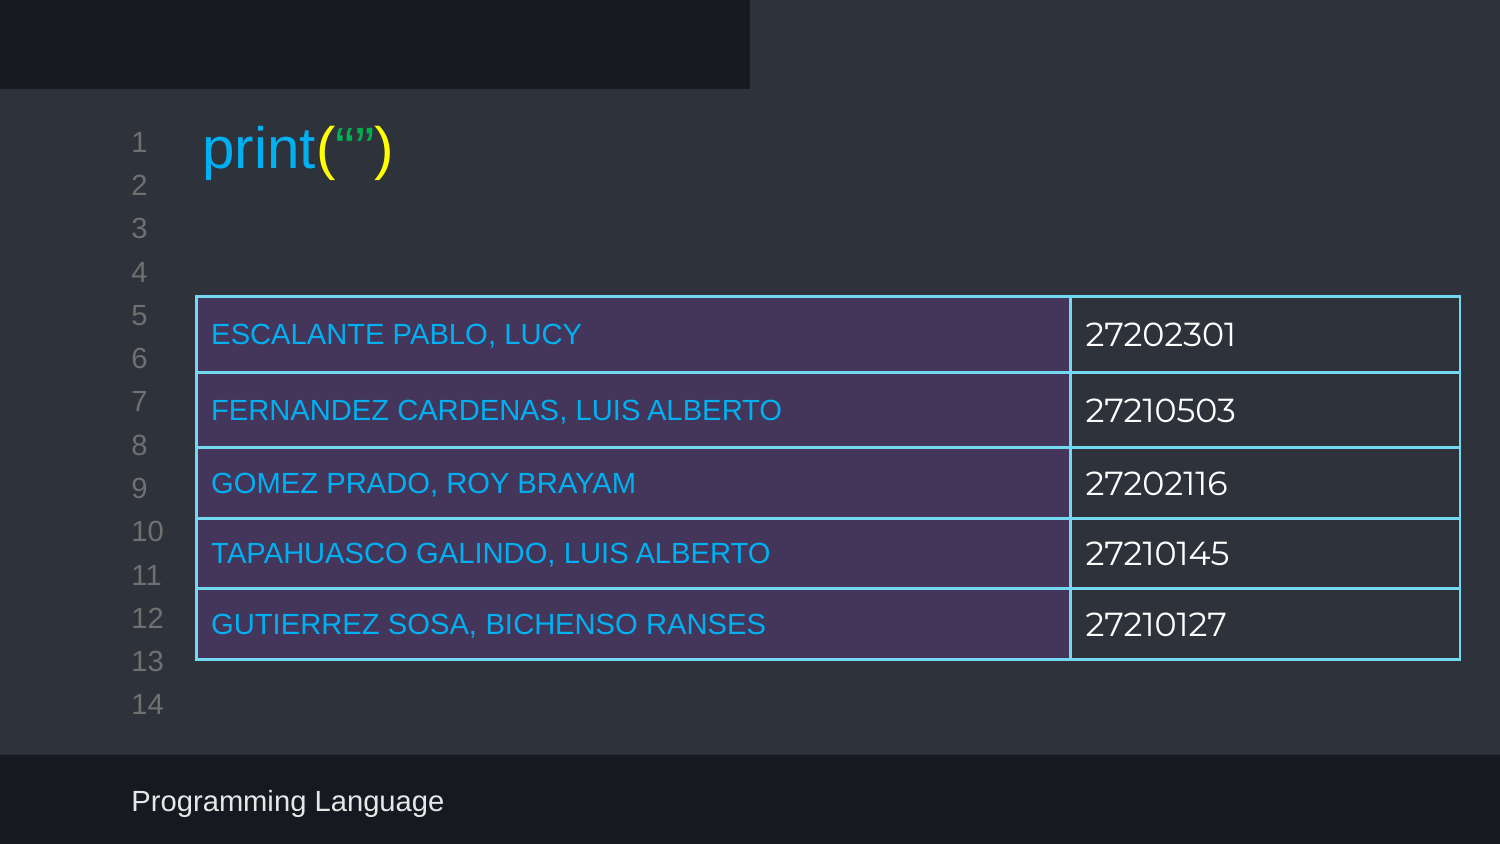

# print(“”)
| ESCALANTE PABLO, LUCY | 27202301 |
| --- | --- |
| FERNANDEZ CARDENAS, LUIS ALBERTO | 27210503 |
| GOMEZ PRADO, ROY BRAYAM | 27202116 |
| TAPAHUASCO GALINDO, LUIS ALBERTO | 27210145 |
| GUTIERREZ SOSA, BICHENSO RANSES | 27210127 |
Programming Language